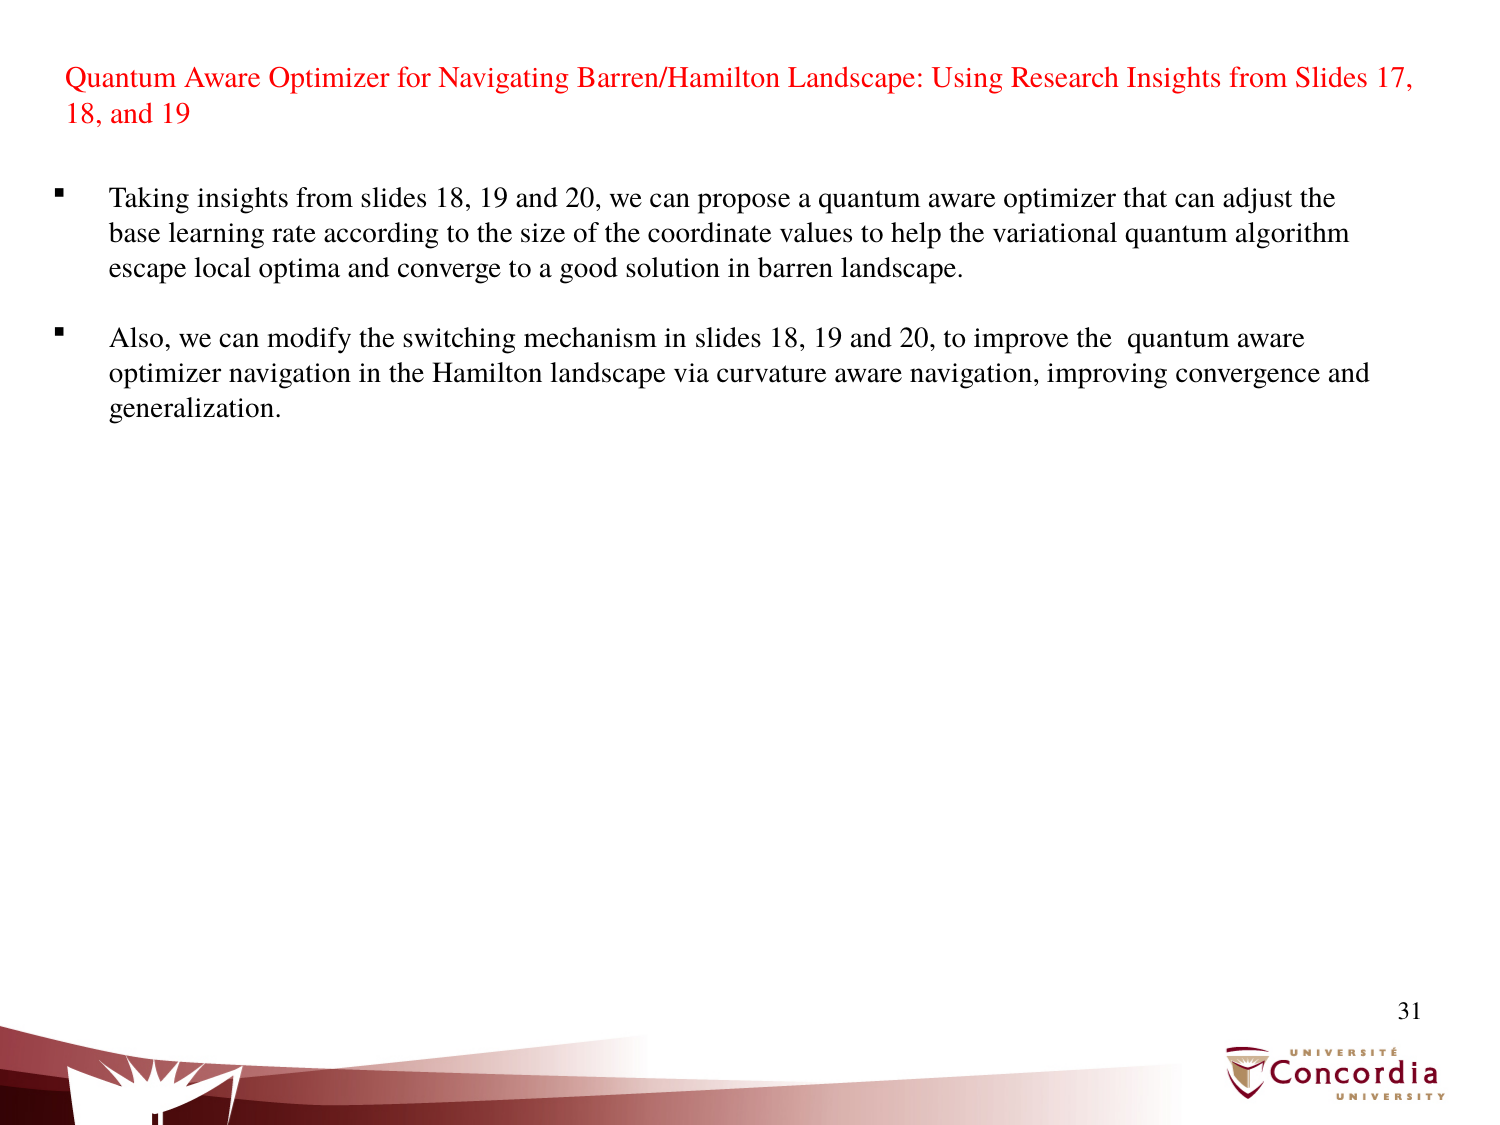

# Quantum Aware Optimizer for Navigating Barren/Hamilton Landscape: Using Research Insights from Slides 17, 18, and 19
Taking insights from slides 18, 19 and 20, we can propose a quantum aware optimizer that can adjust the base learning rate according to the size of the coordinate values to help the variational quantum algorithm escape local optima and converge to a good solution in barren landscape.

Also, we can modify the switching mechanism in slides 18, 19 and 20, to improve the  quantum aware optimizer navigation in the Hamilton landscape via curvature aware navigation, improving convergence and generalization.
31